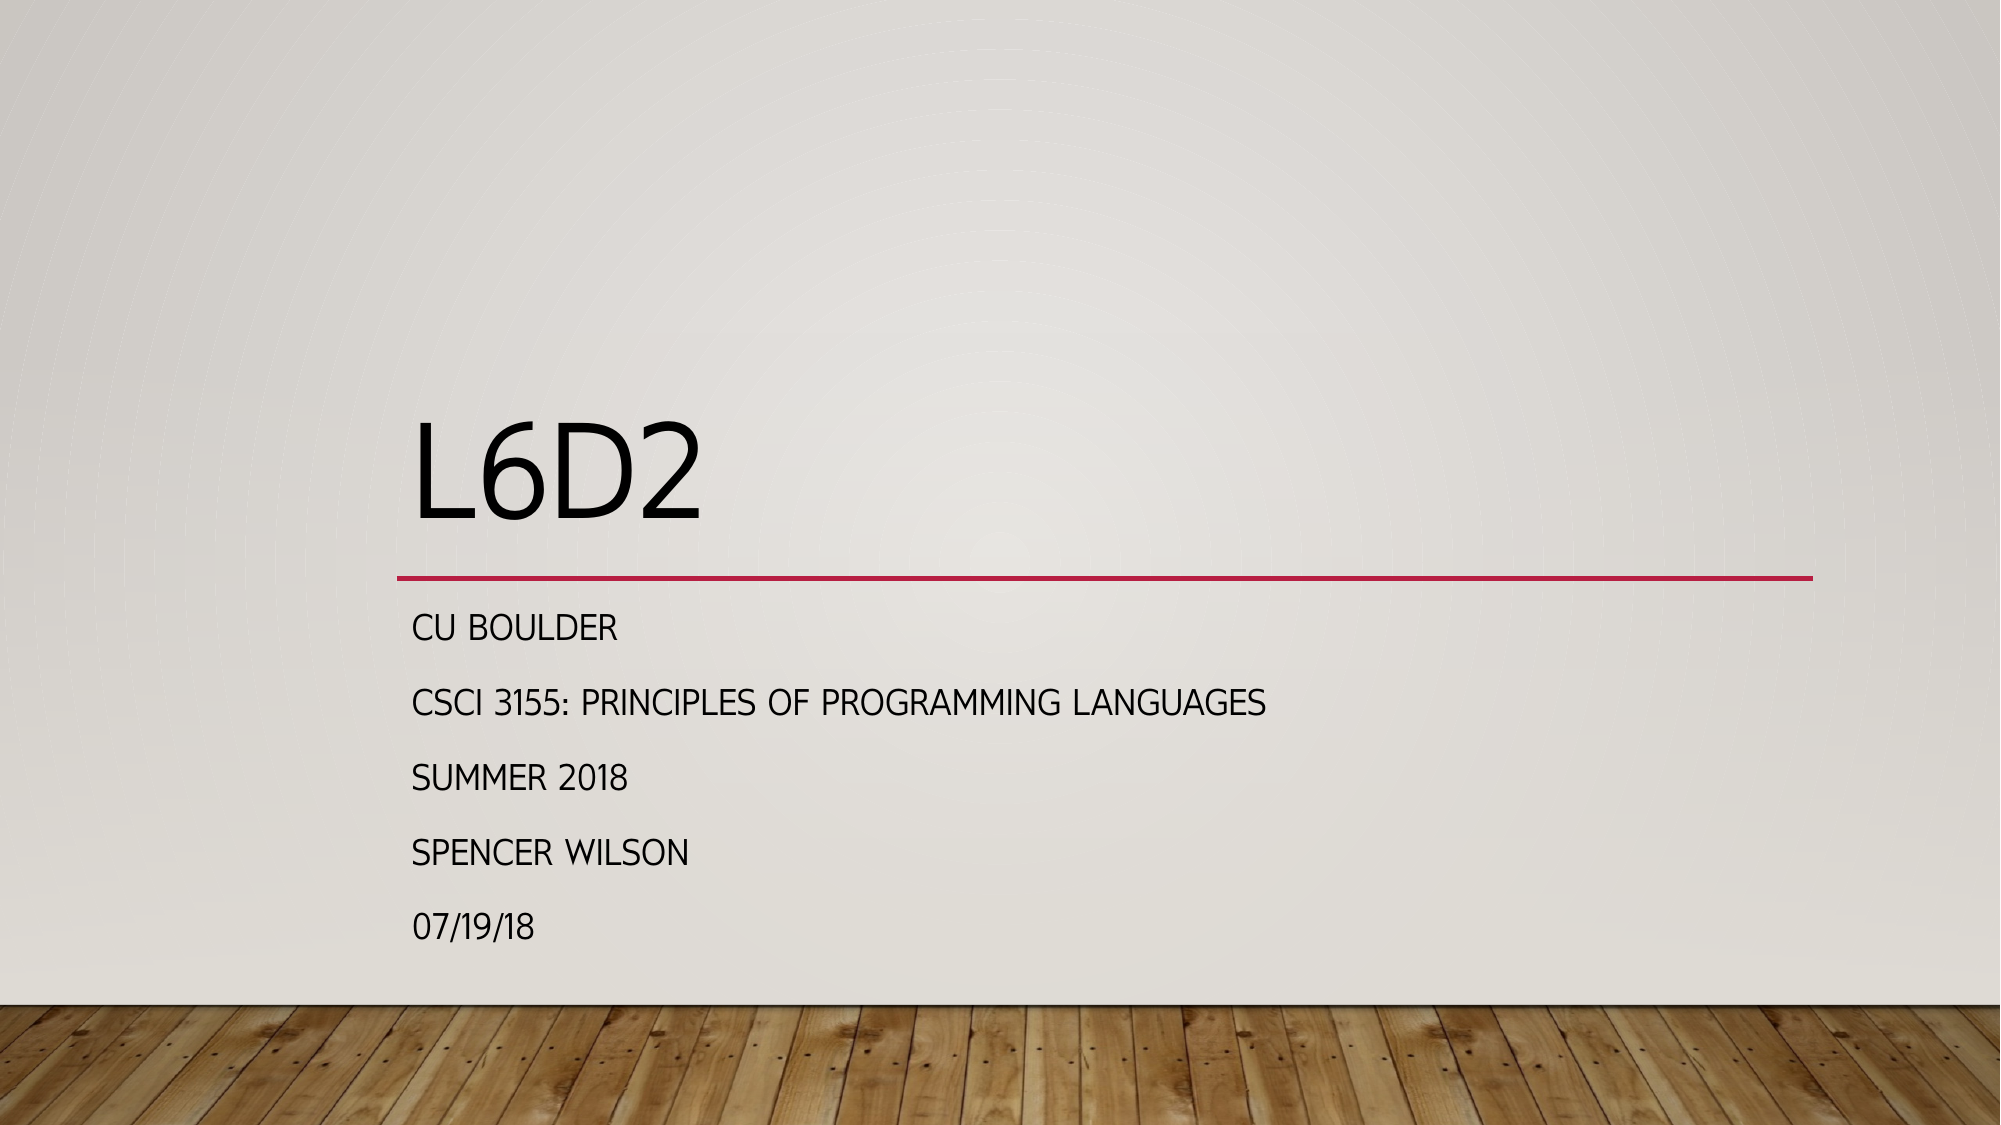

# L6d2
Cu boulder
Csci 3155: principles of programming languages
Summer 2018
Spencer wilson
07/19/18